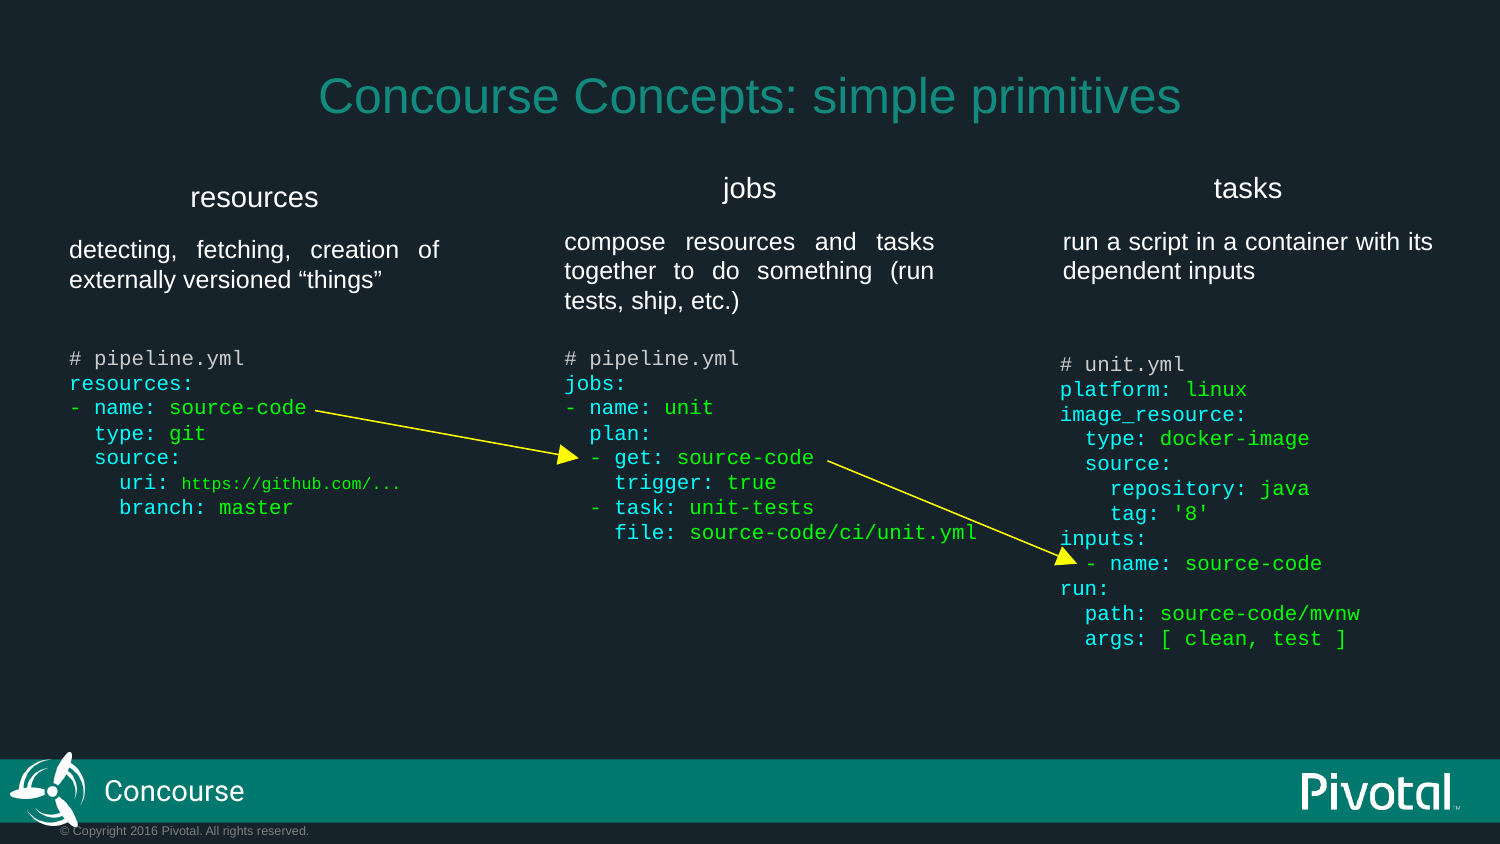

Concourse Concepts: simple primitives
jobs
compose resources and tasks together to do something (run tests, ship, etc.)
tasks
run a script in a container with its dependent inputs
resources
detecting, fetching, creation of externally versioned “things”
# pipeline.yml
resources:
- name: source-code
  type: git
  source:
    uri: https://github.com/...
    branch: master

# pipeline.yml
jobs:
- name: unit
  plan:
  - get: source-code
    trigger: true
  - task: unit-tests
    file: source-code/ci/unit.yml

# unit.yml
platform: linux
image_resource:
  type: docker-image
  source:
    repository: java
    tag: '8'
inputs:
  - name: source-code
run:
  path: source-code/mvnw
  args: [ clean, test ]